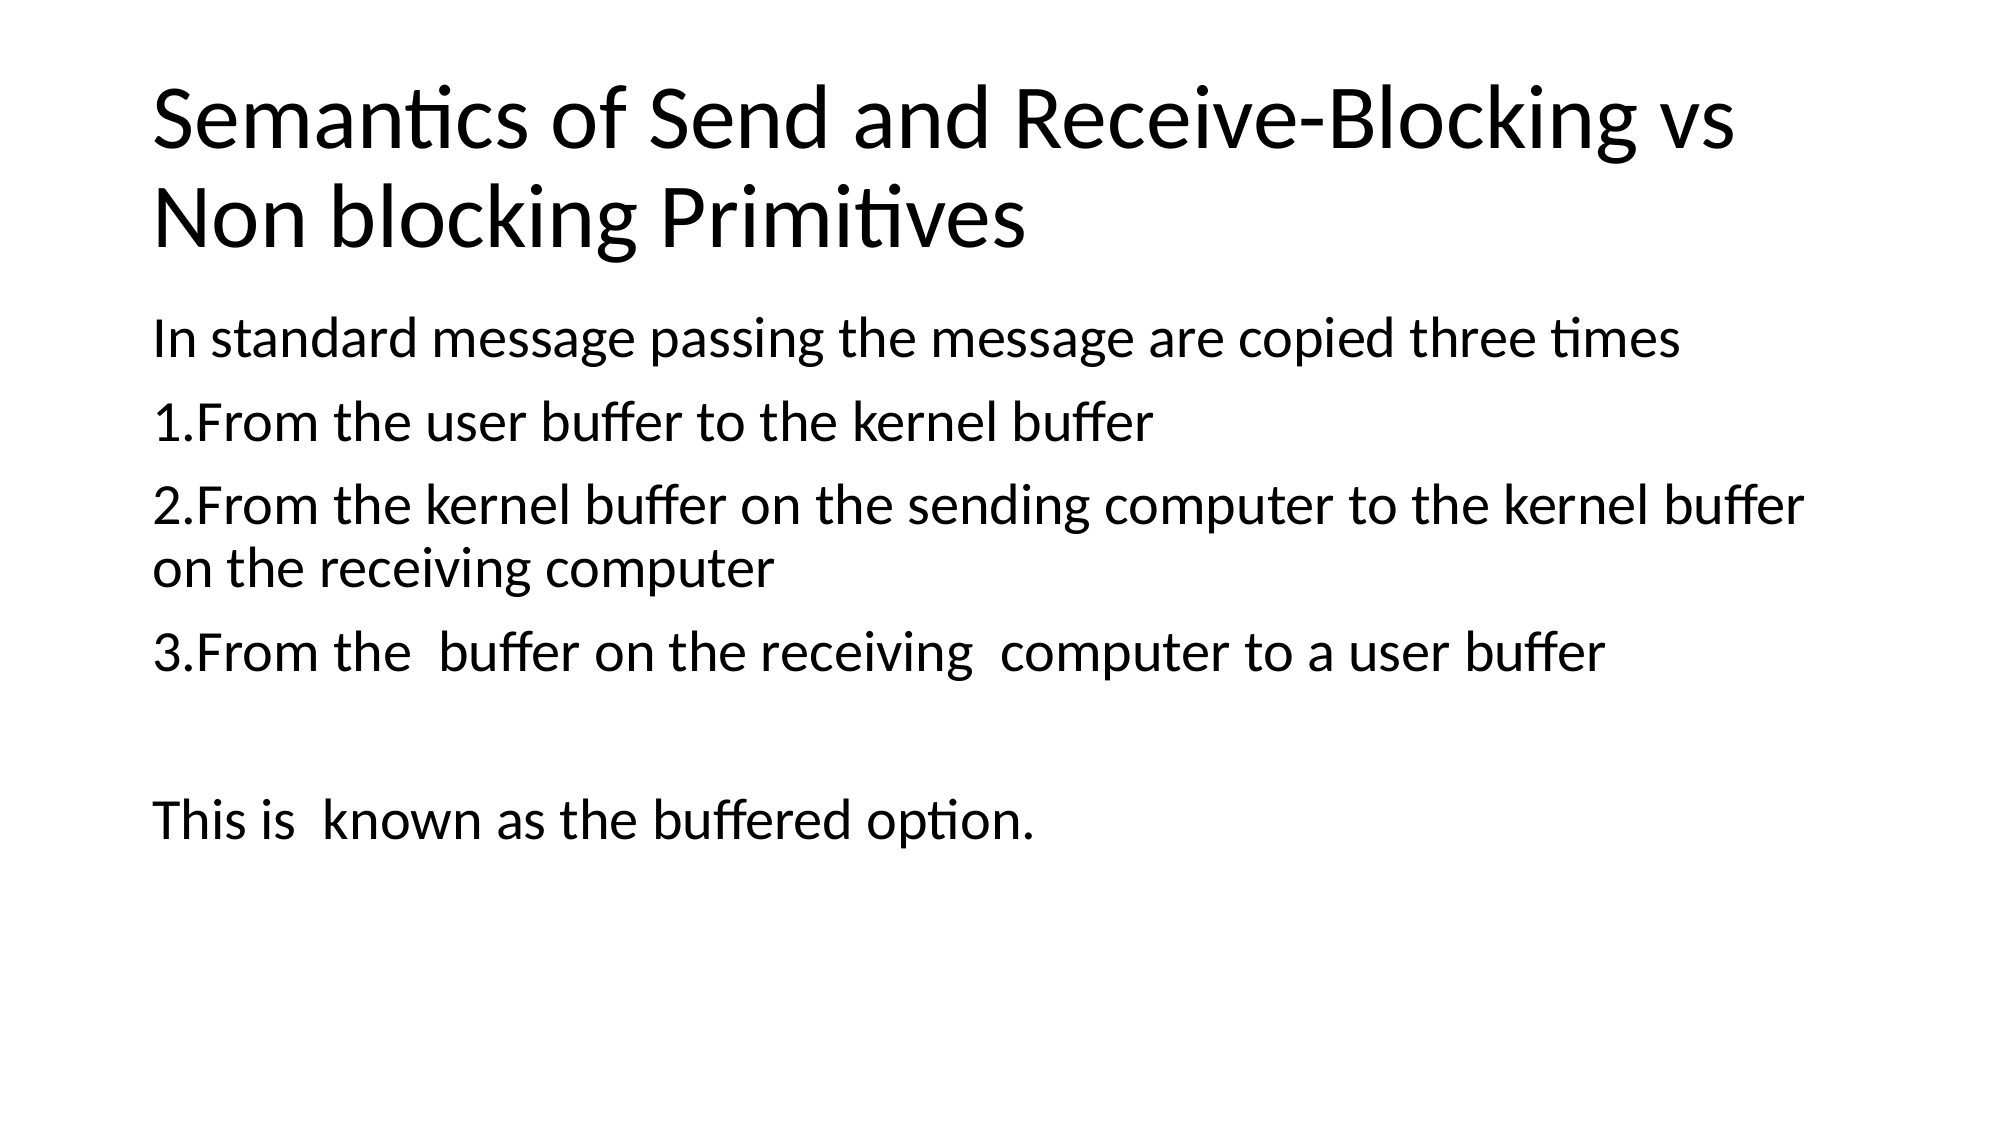

# Semantics of Send and Receive-Blocking vs Non blocking Primitives
In standard message passing the message are copied three times
1.From the user buffer to the kernel buffer
2.From the kernel buffer on the sending computer to the kernel buffer on the receiving computer
3.From the  buffer on the receiving  computer to a user buffer

This is  known as the buffered option.